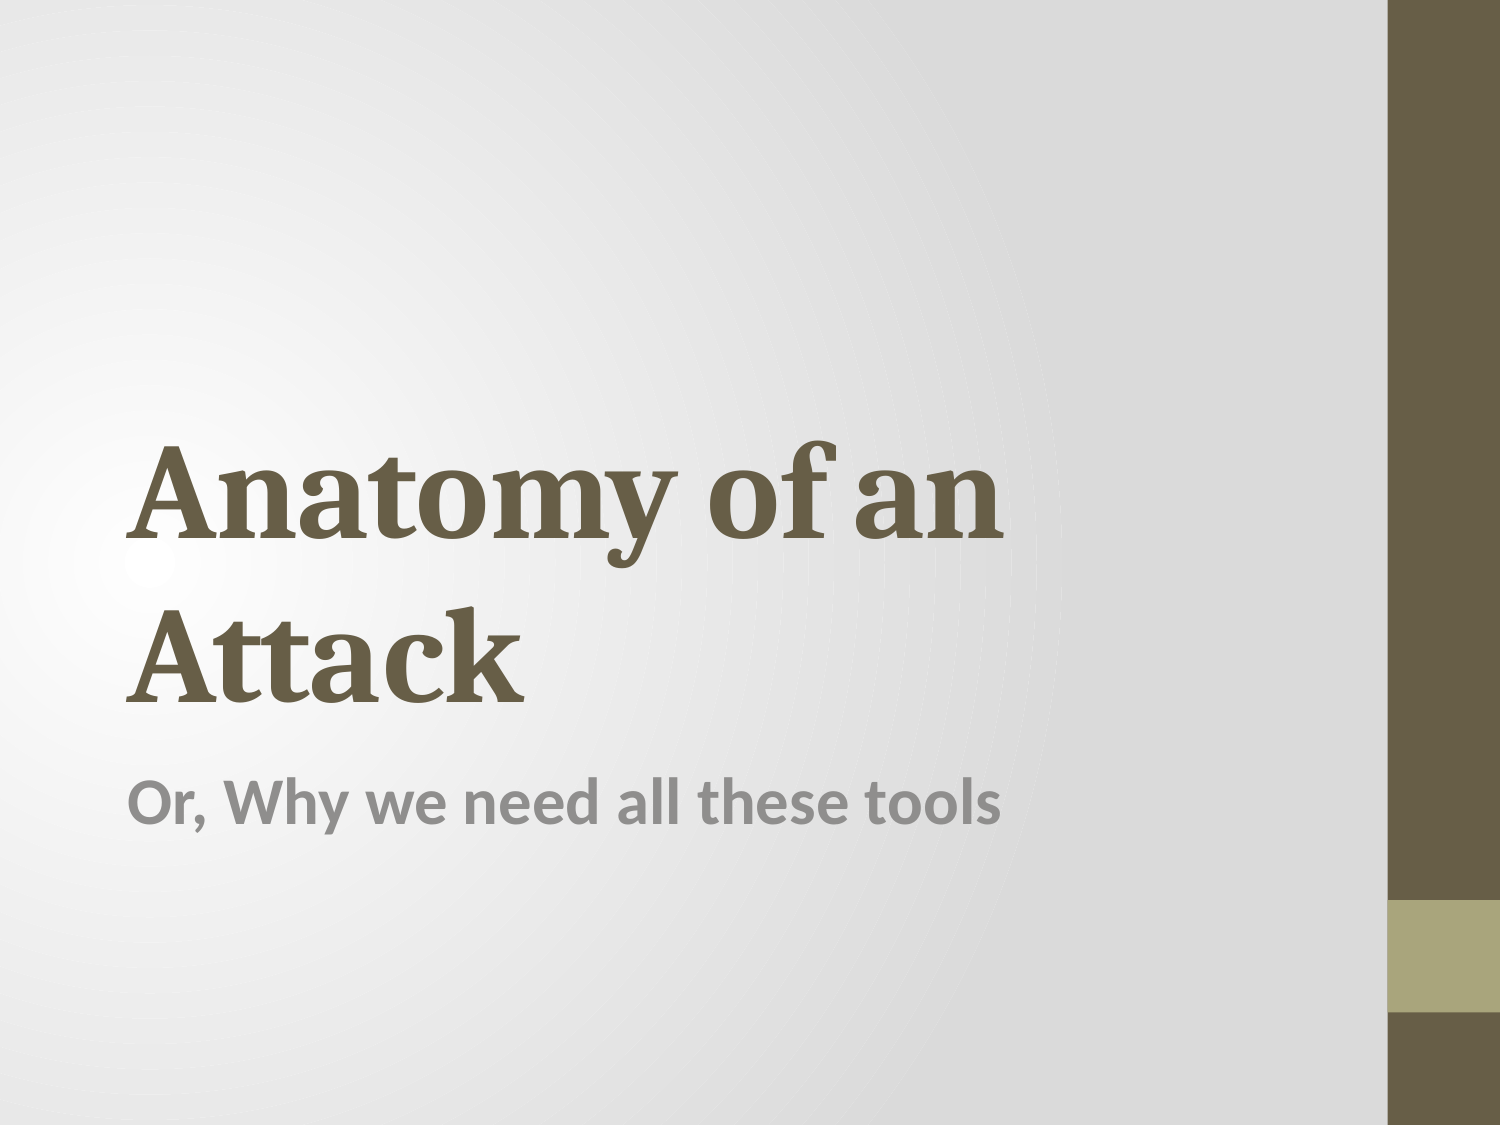

# Anatomy of an Attack
Or, Why we need all these tools